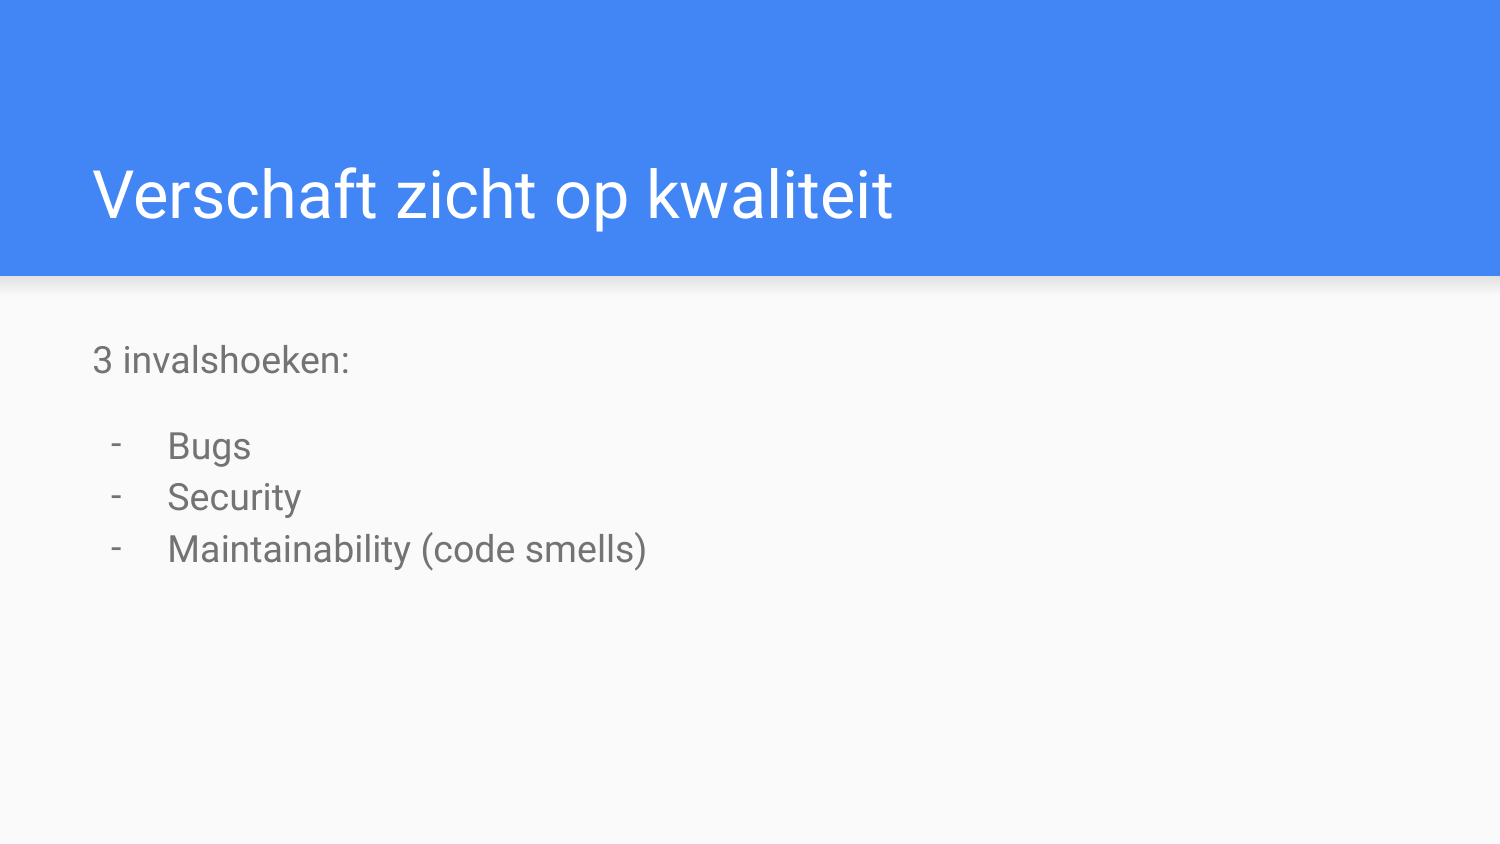

# Verschaft zicht op kwaliteit
3 invalshoeken:
Bugs
Security
Maintainability (code smells)